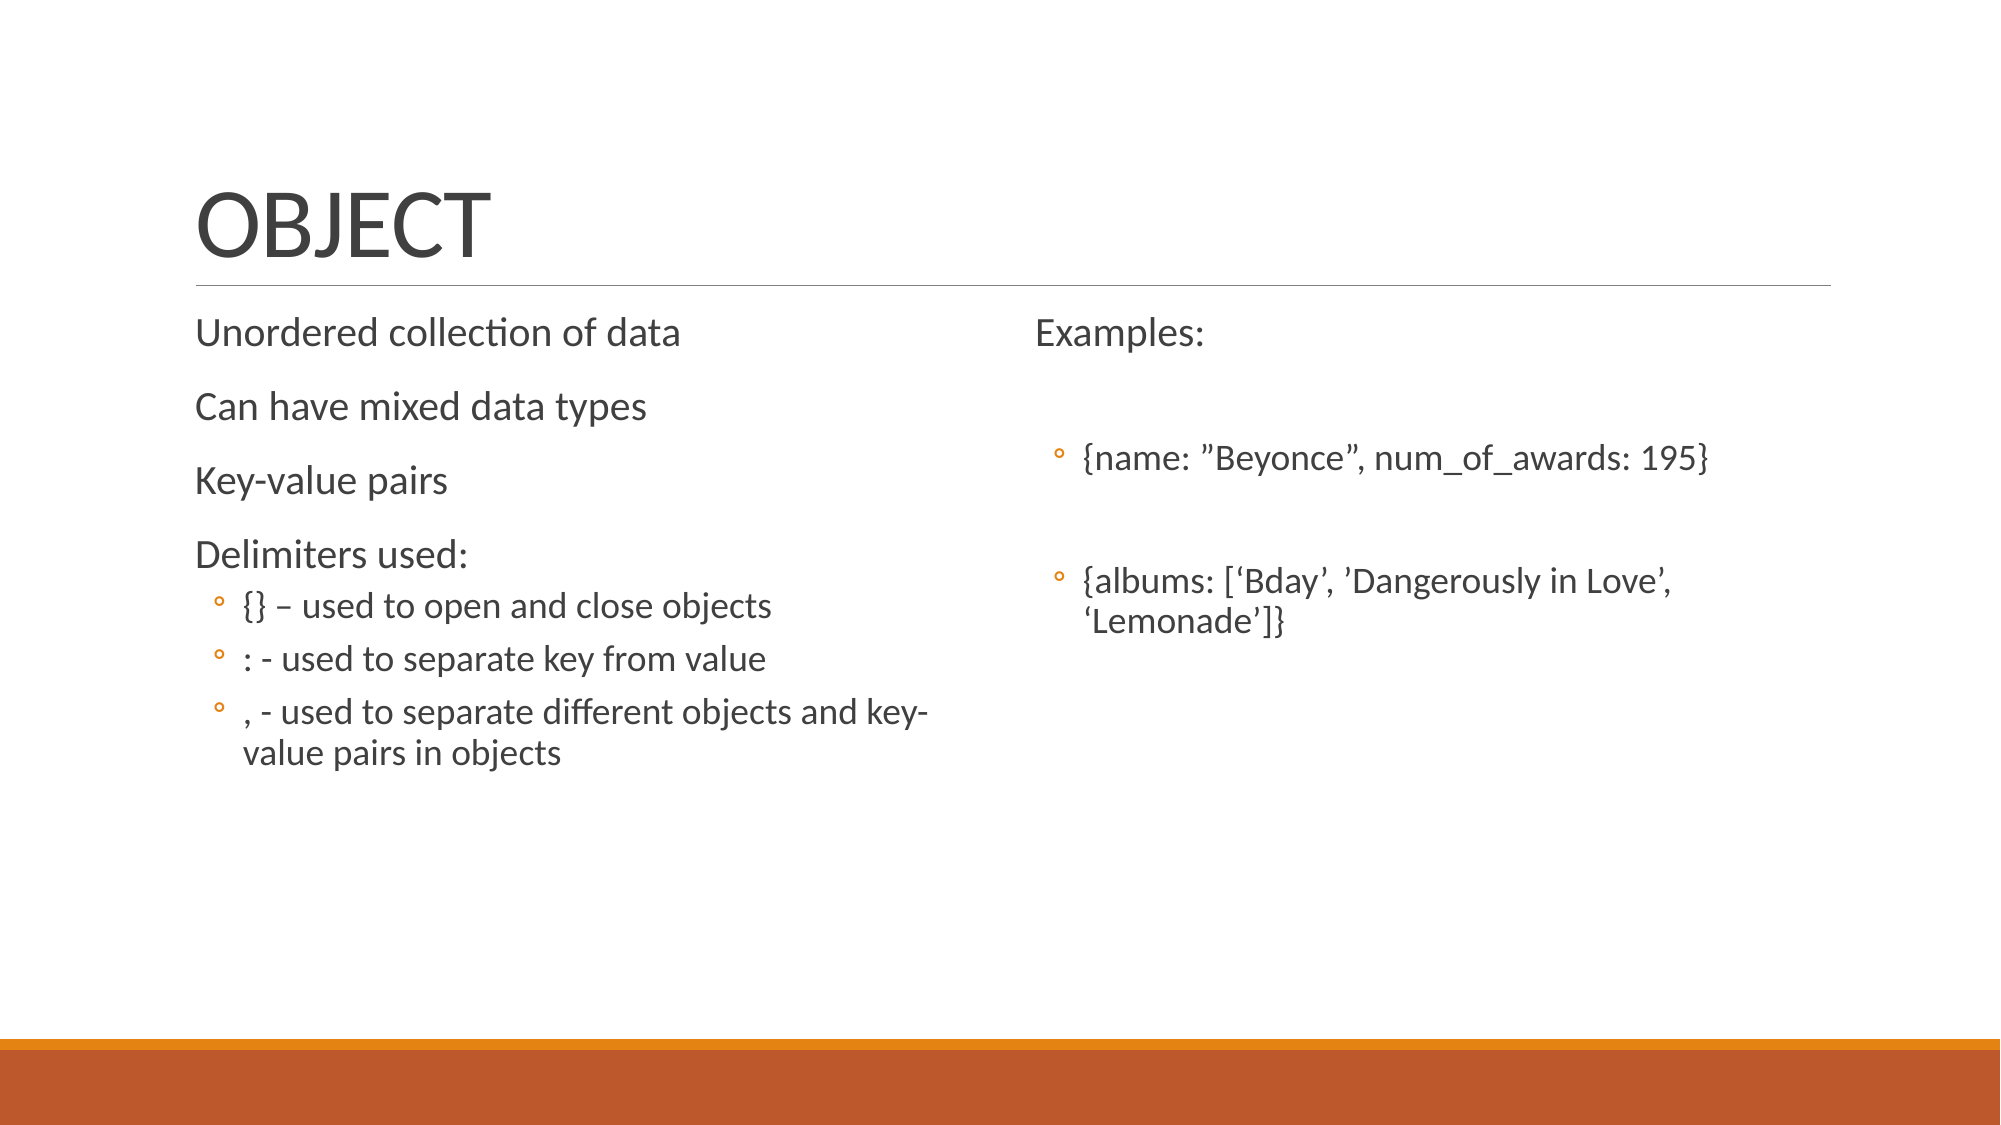

# OBJECT
Unordered collection of data
Can have mixed data types
Key-value pairs
Delimiters used:
{} – used to open and close objects
: - used to separate key from value
, - used to separate different objects and key-value pairs in objects

Examples:

{name: ”Beyonce”, num_of_awards: 195}

{albums: [‘Bday’, ’Dangerously in Love’, ‘Lemonade’]}